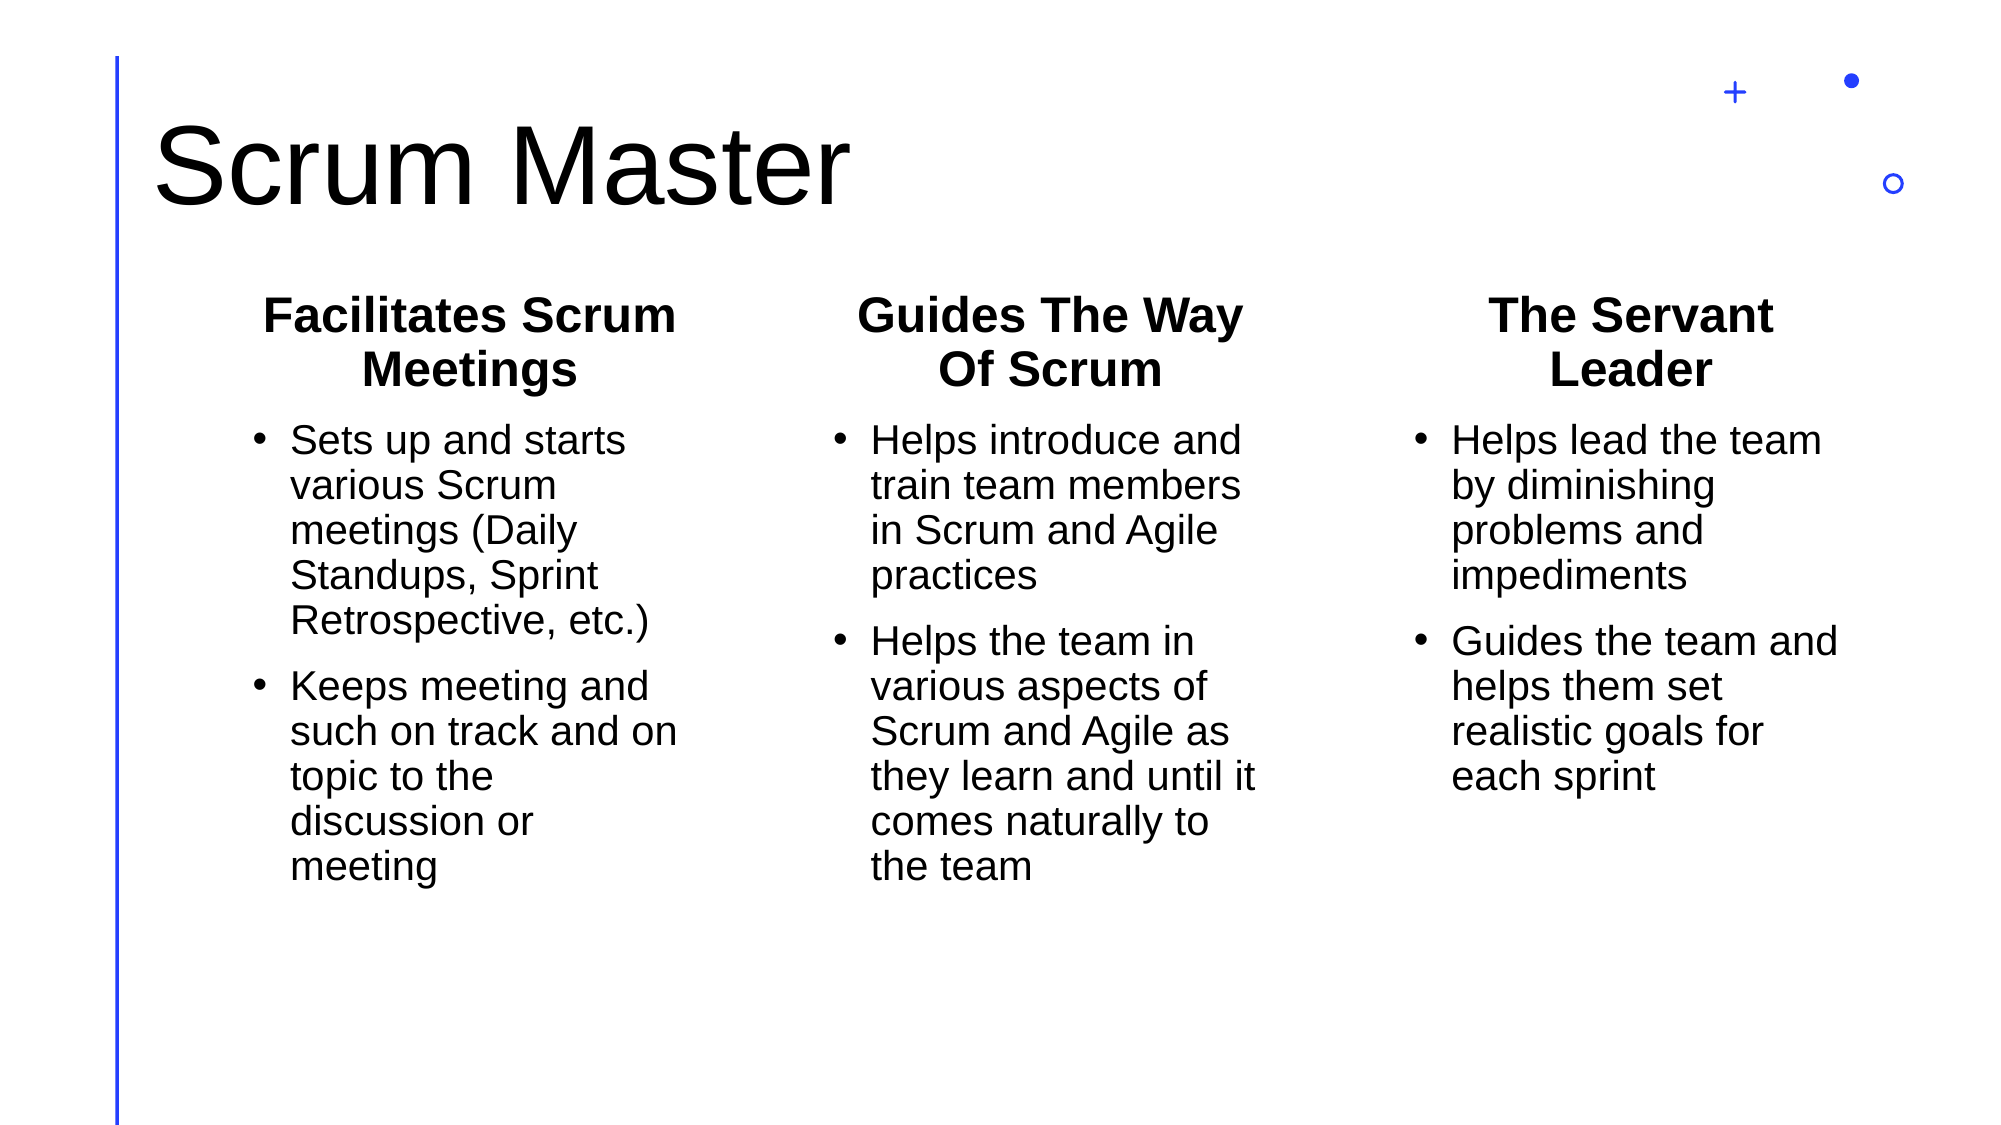

# Scrum Master
Facilitates Scrum Meetings
Guides The Way Of Scrum
The Servant Leader
Sets up and starts various Scrum meetings (Daily Standups, Sprint Retrospective, etc.)
Keeps meeting and such on track and on topic to the discussion or meeting
Helps introduce and train team members in Scrum and Agile practices
Helps the team in various aspects of Scrum and Agile as they learn and until it comes naturally to the team
Helps lead the team by diminishing problems and impediments
Guides the team and helps them set realistic goals for each sprint